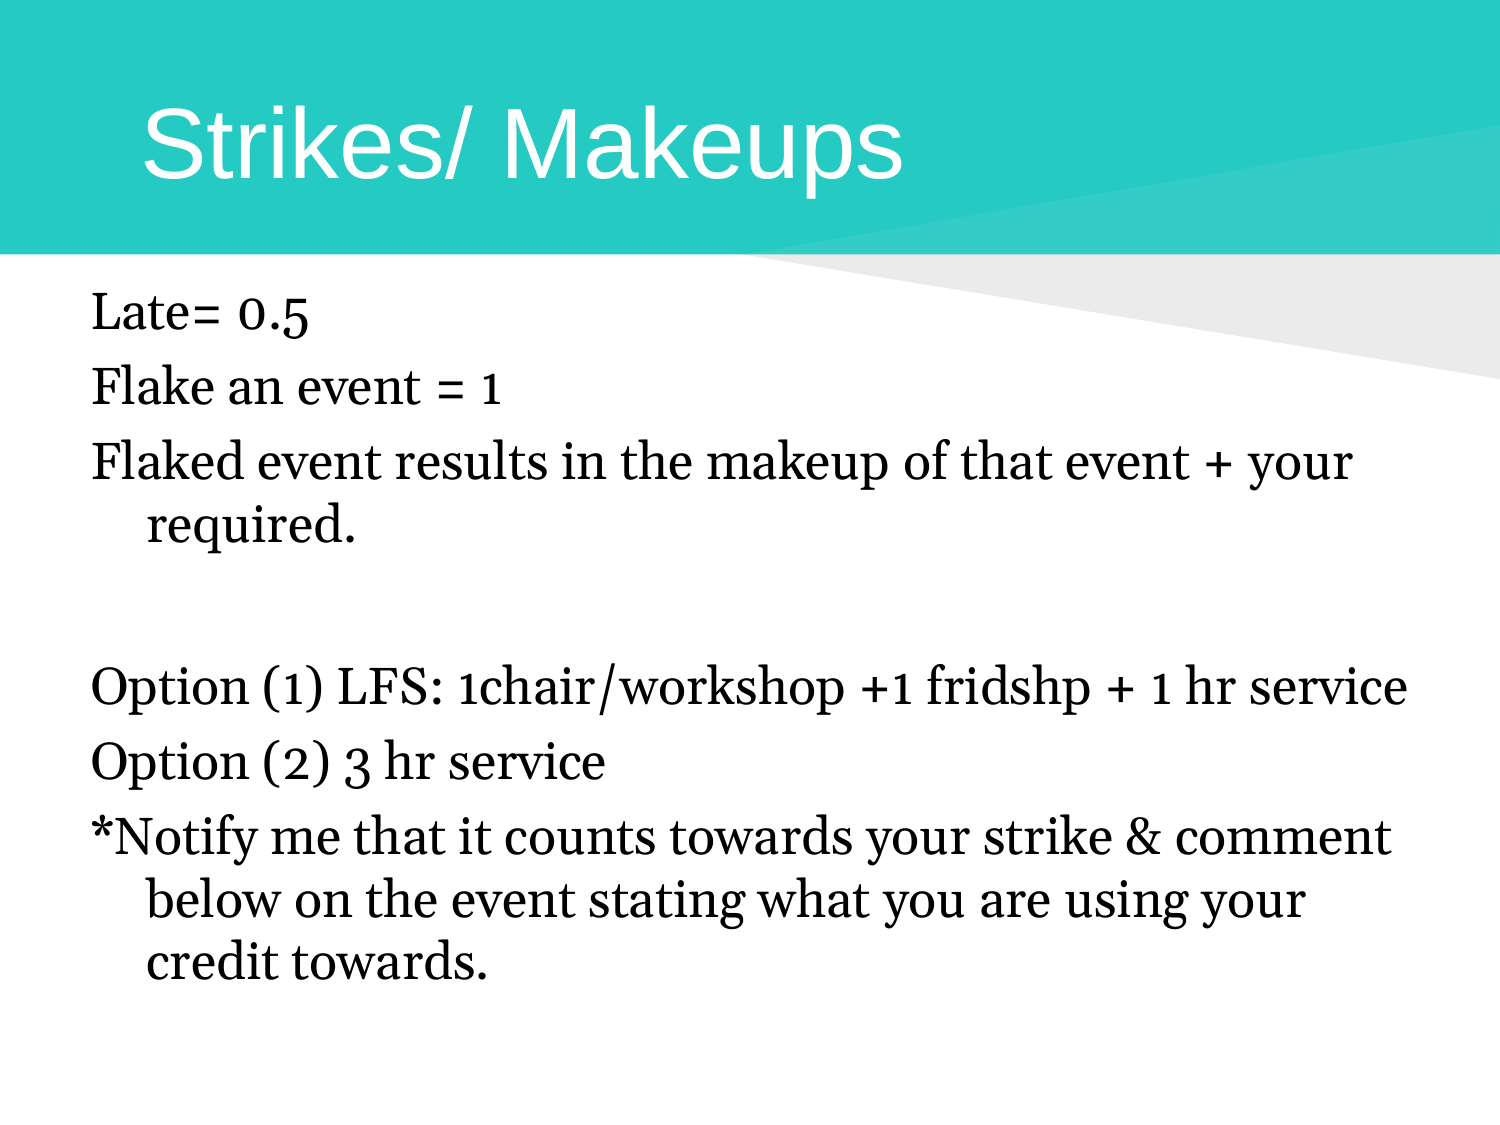

# Strikes/ Makeups
Late= 0.5
Flake an event = 1
Flaked event results in the makeup of that event + your required.

Option (1) LFS: 1chair/workshop +1 fridshp + 1 hr service
Option (2) 3 hr service
*Notify me that it counts towards your strike & comment below on the event stating what you are using your credit towards.